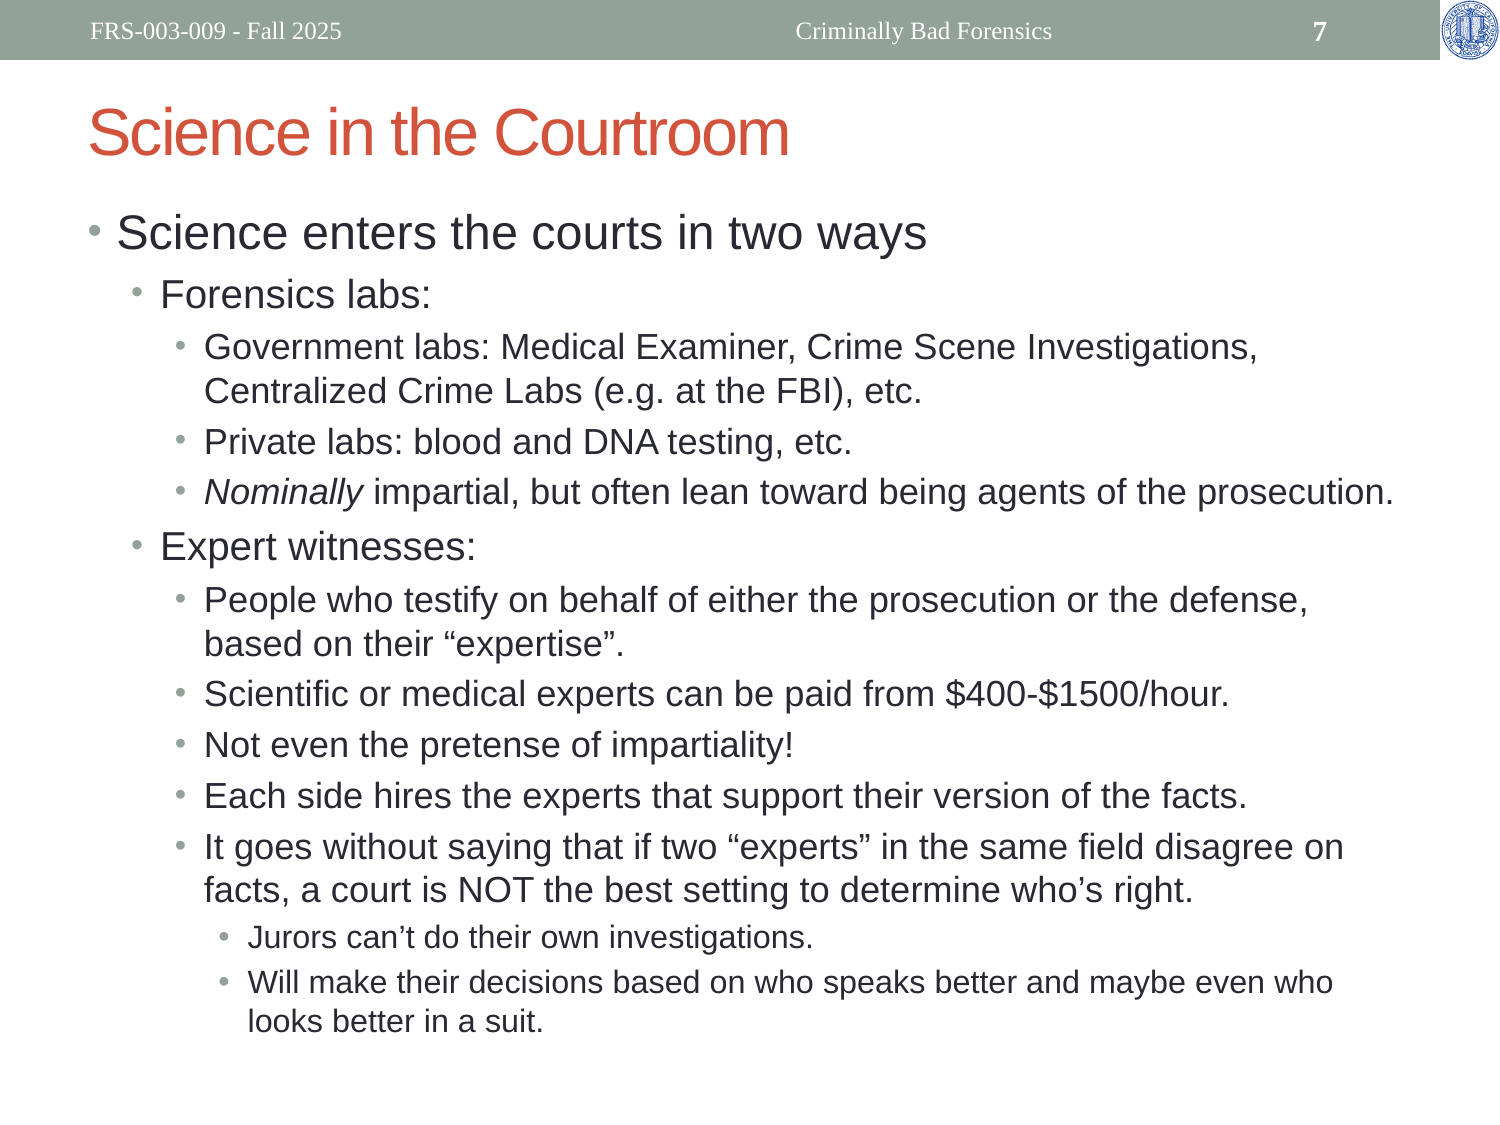

FRS-003-009 - Fall 2025
Criminally Bad Forensics
7
# Science in the Courtroom
Science enters the courts in two ways
Forensics labs:
Government labs: Medical Examiner, Crime Scene Investigations, Centralized Crime Labs (e.g. at the FBI), etc.
Private labs: blood and DNA testing, etc.
Nominally impartial, but often lean toward being agents of the prosecution.
Expert witnesses:
People who testify on behalf of either the prosecution or the defense, based on their “expertise”.
Scientific or medical experts can be paid from $400-$1500/hour.
Not even the pretense of impartiality!
Each side hires the experts that support their version of the facts.
It goes without saying that if two “experts” in the same field disagree on facts, a court is NOT the best setting to determine who’s right.
Jurors can’t do their own investigations.
Will make their decisions based on who speaks better and maybe even who looks better in a suit.